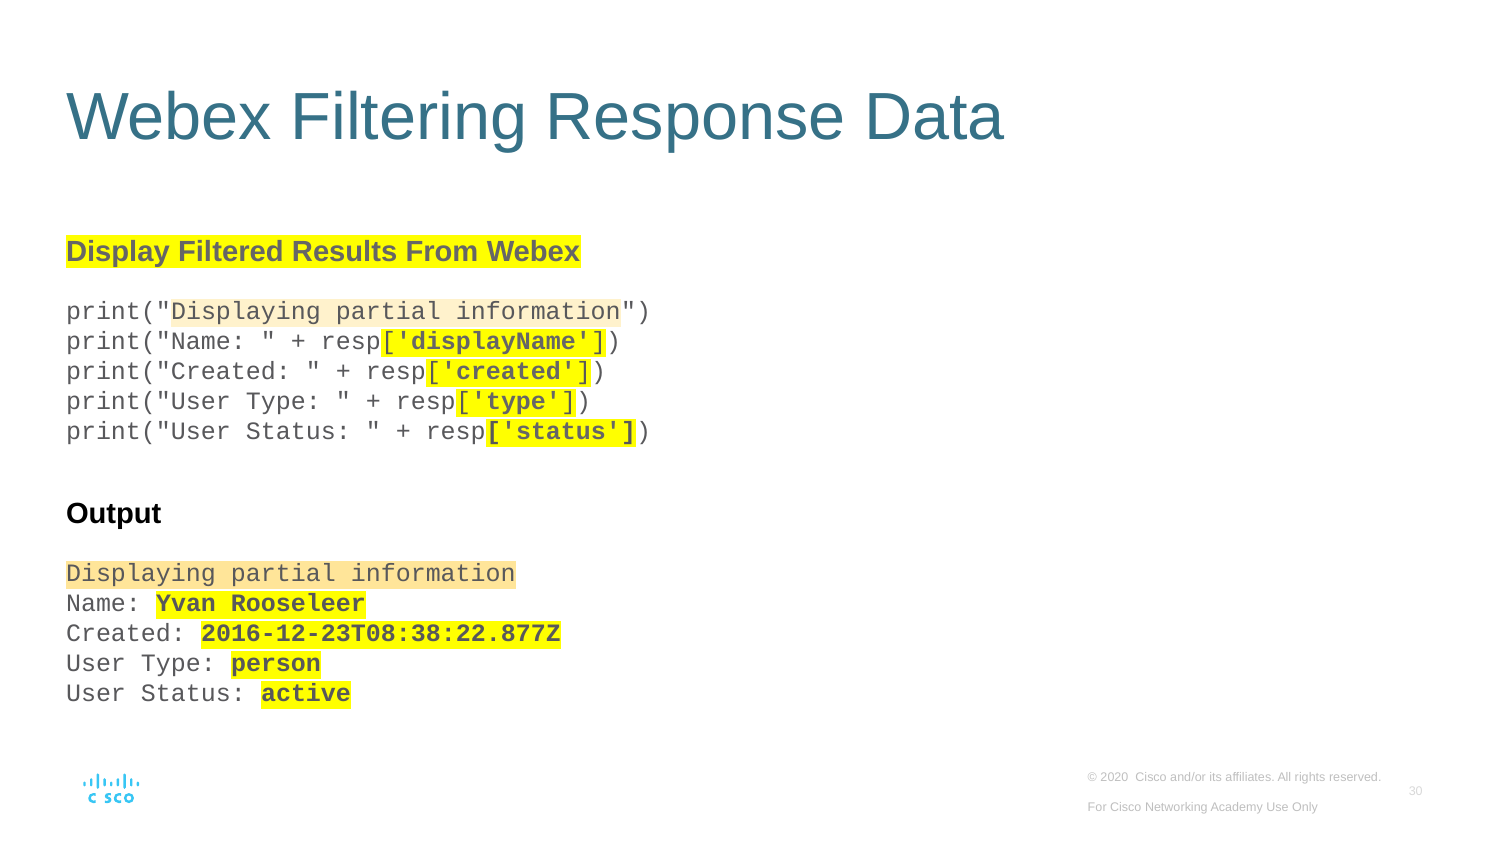

# Webex Filtering Response Data
Display Filtered Results From Webex

print("Displaying partial information")
print("Name: " + resp['displayName'])
print("Created: " + resp['created'])
print("User Type: " + resp['type'])
print("User Status: " + resp['status'])

Output

Displaying partial information
Name: Yvan Rooseleer
Created: 2016-12-23T08:38:22.877Z
User Type: person
User Status: active